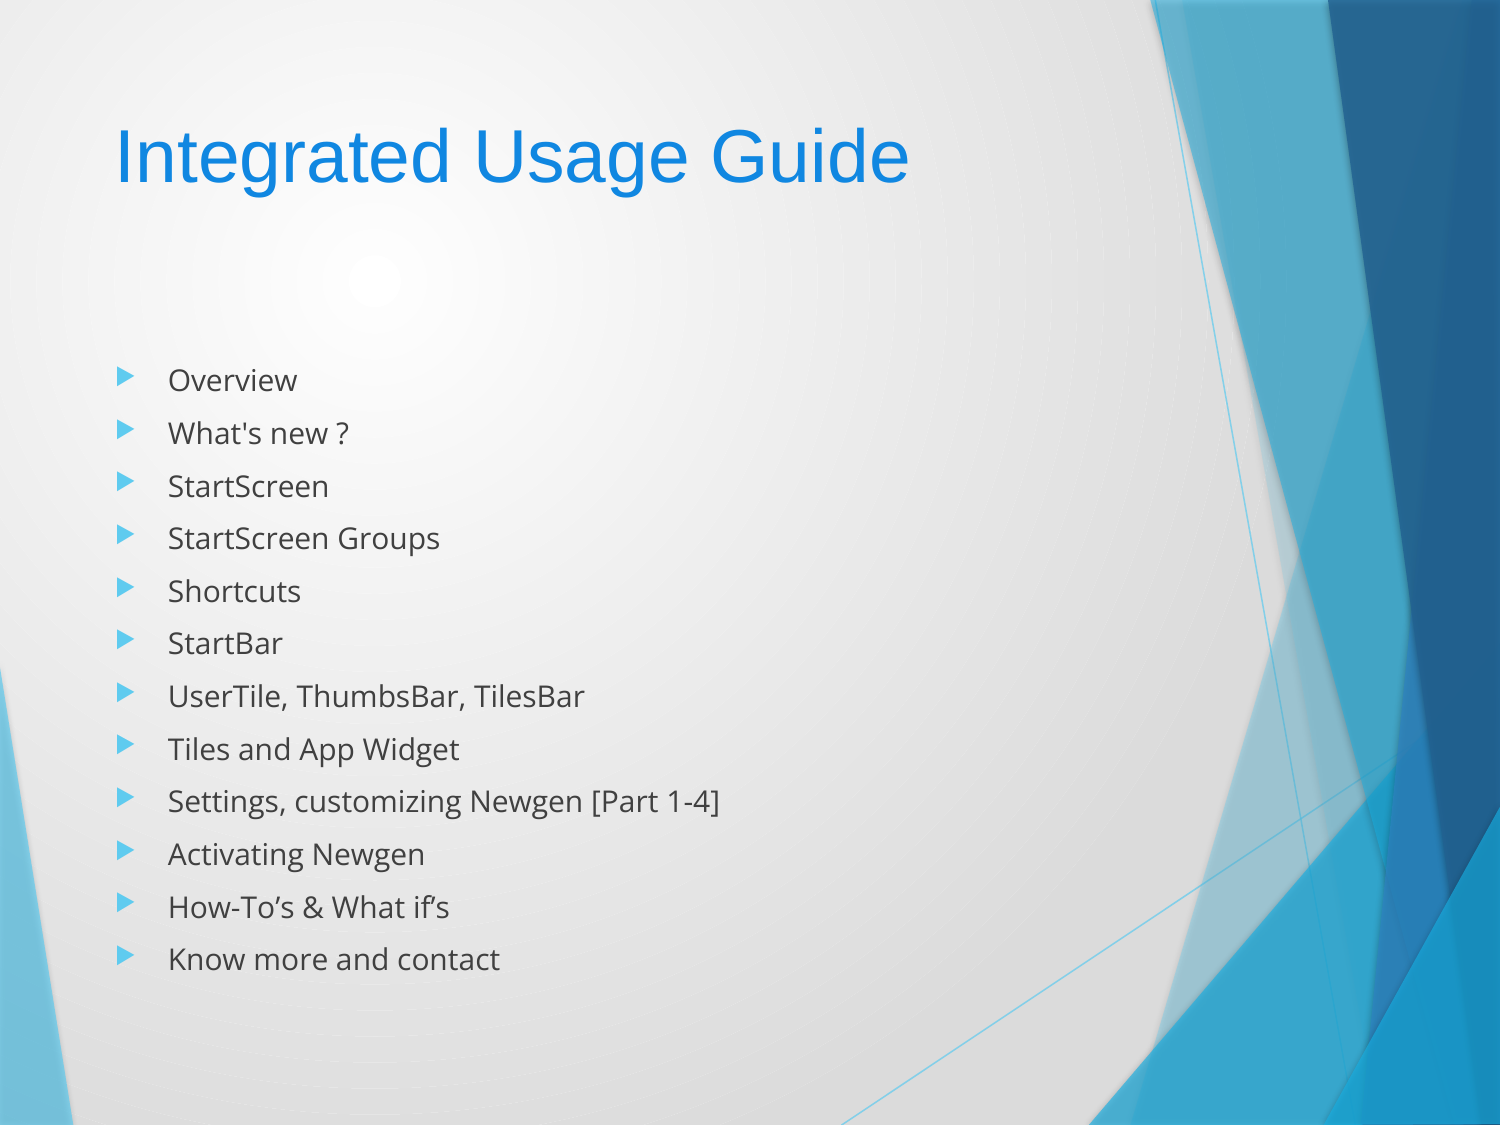

# Integrated Usage Guide
Overview
What's new ?
StartScreen
StartScreen Groups
Shortcuts
StartBar
UserTile, ThumbsBar, TilesBar
Tiles and App Widget
Settings, customizing Newgen [Part 1-4]
Activating Newgen
How-To’s & What if’s
Know more and contact